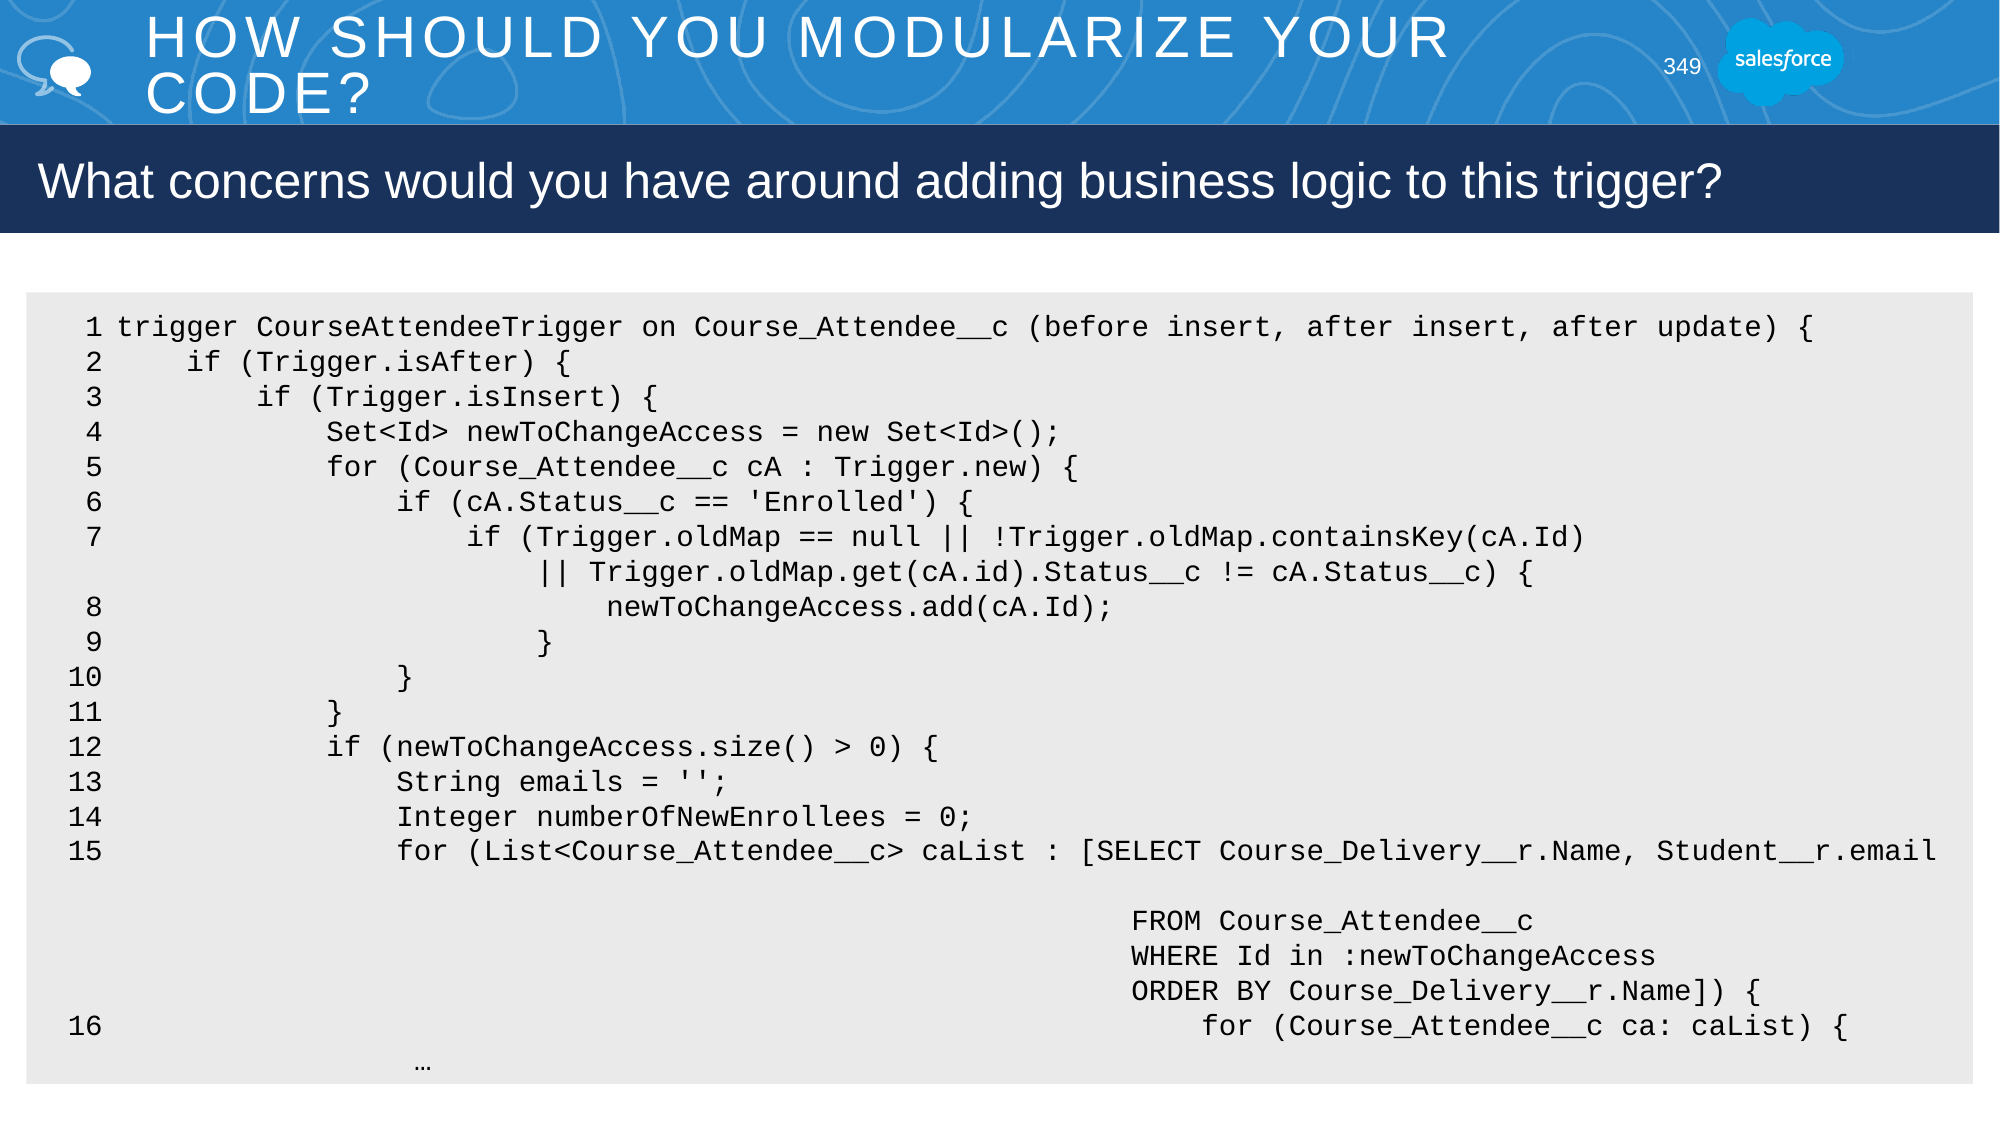

# How Should You Modularize Your Code?
349
What concerns would you have around adding business logic to this trigger?
trigger CourseAttendeeTrigger on Course_Attendee__c (before insert, after insert, after update) {
    if (Trigger.isAfter) {
        if (Trigger.isInsert) {
            Set<Id> newToChangeAccess = new Set<Id>();
            for (Course_Attendee__c cA : Trigger.new) {
                if (cA.Status__c == 'Enrolled') {
                    if (Trigger.oldMap == null || !Trigger.oldMap.containsKey(cA.Id)
                        || Trigger.oldMap.get(cA.id).Status__c != cA.Status__c) {
                            newToChangeAccess.add(cA.Id);
                        }
                }
            }
            if (newToChangeAccess.size() > 0) {
                String emails = '';
                Integer numberOfNewEnrollees = 0;
                for (List<Course_Attendee__c> caList : [SELECT Course_Delivery__r.Name, Student__r.email
                                                          FROM Course_Attendee__c
                                                          WHERE Id in :newToChangeAccess
                                                          ORDER BY Course_Delivery__r.Name]) {
                                                              for (Course_Attendee__c ca: caList) {
                 …
 1
 2
3
4
5
6
7

8
9
10
11
12
13
14
15

16